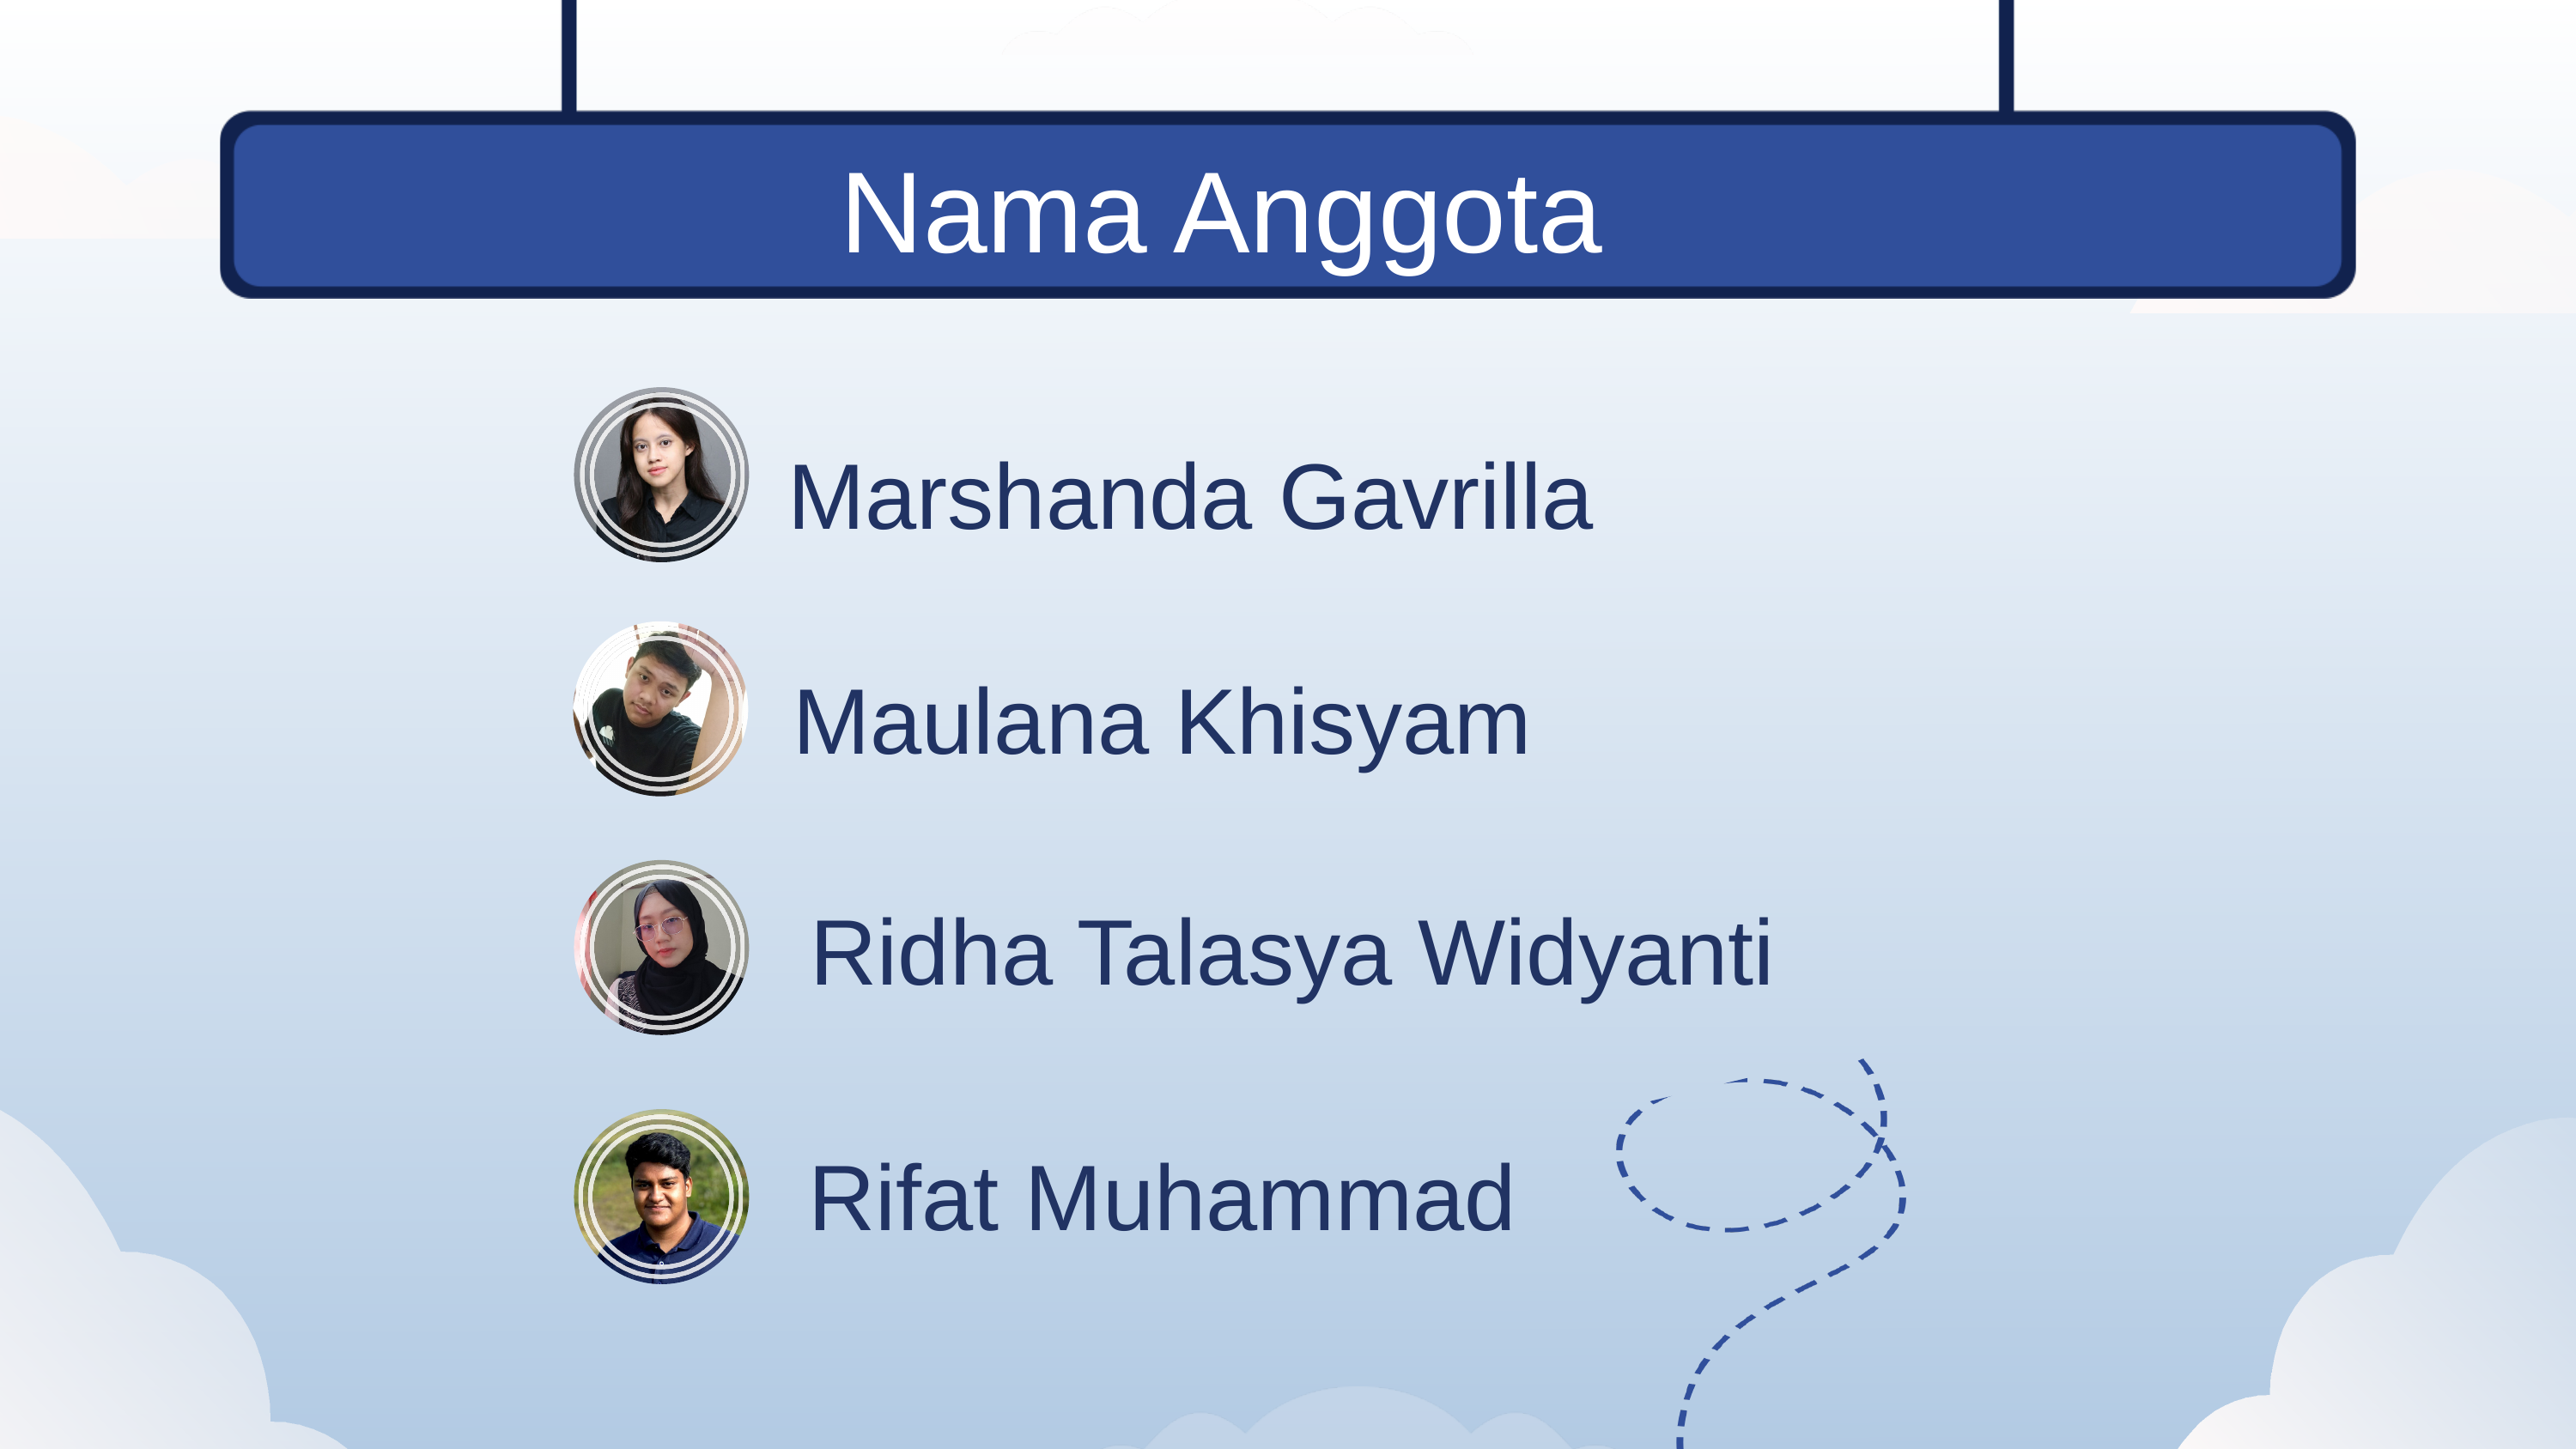

Nama Anggota

Marshanda Gavrilla

Maulana Khisyam

Ridha Talasya Widyanti

Rifat Muhammad